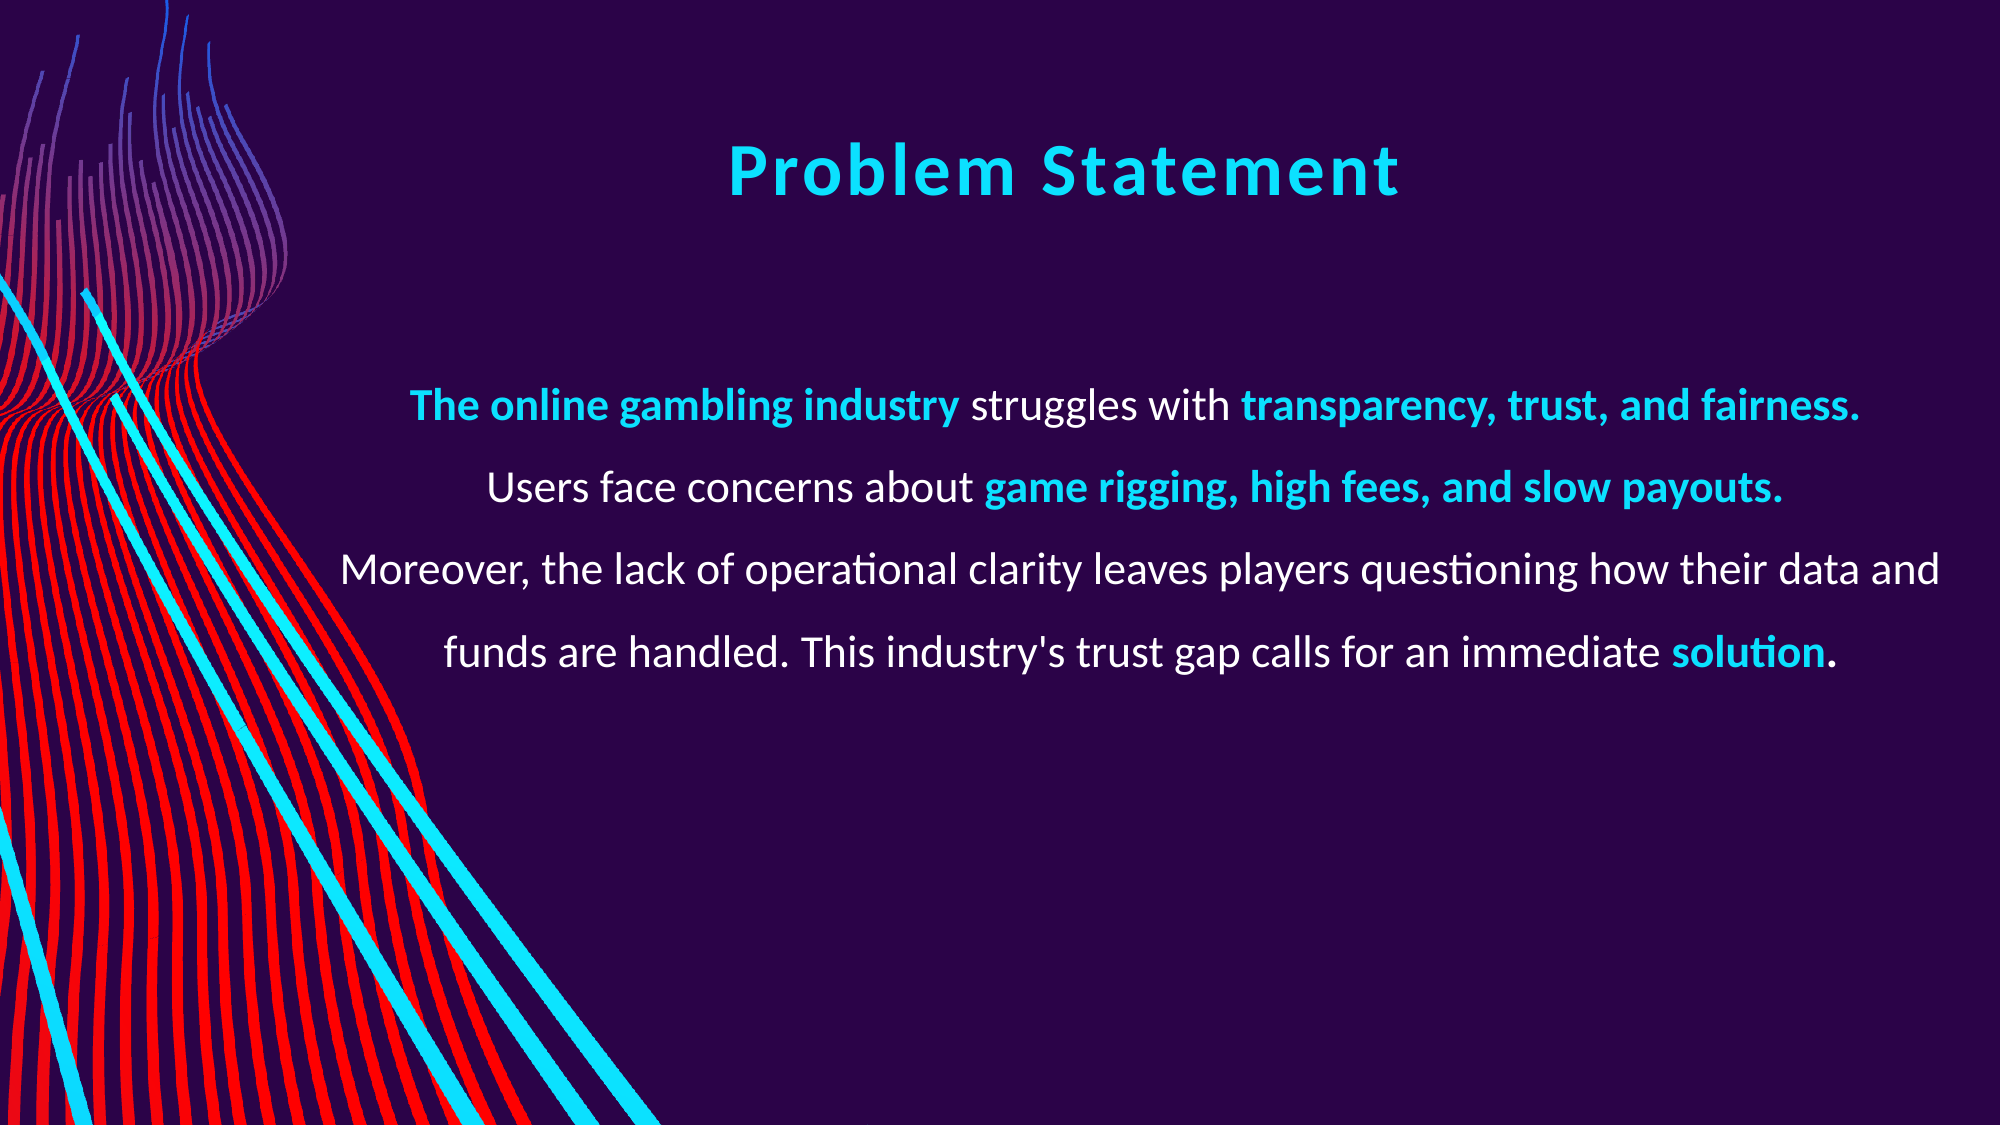

Problem Statement
The online gambling industry struggles with transparency, trust, and fairness.
Users face concerns about game rigging, high fees, and slow payouts.
Moreover, the lack of operational clarity leaves players questioning how their data and funds are handled. This industry's trust gap calls for an immediate solution.